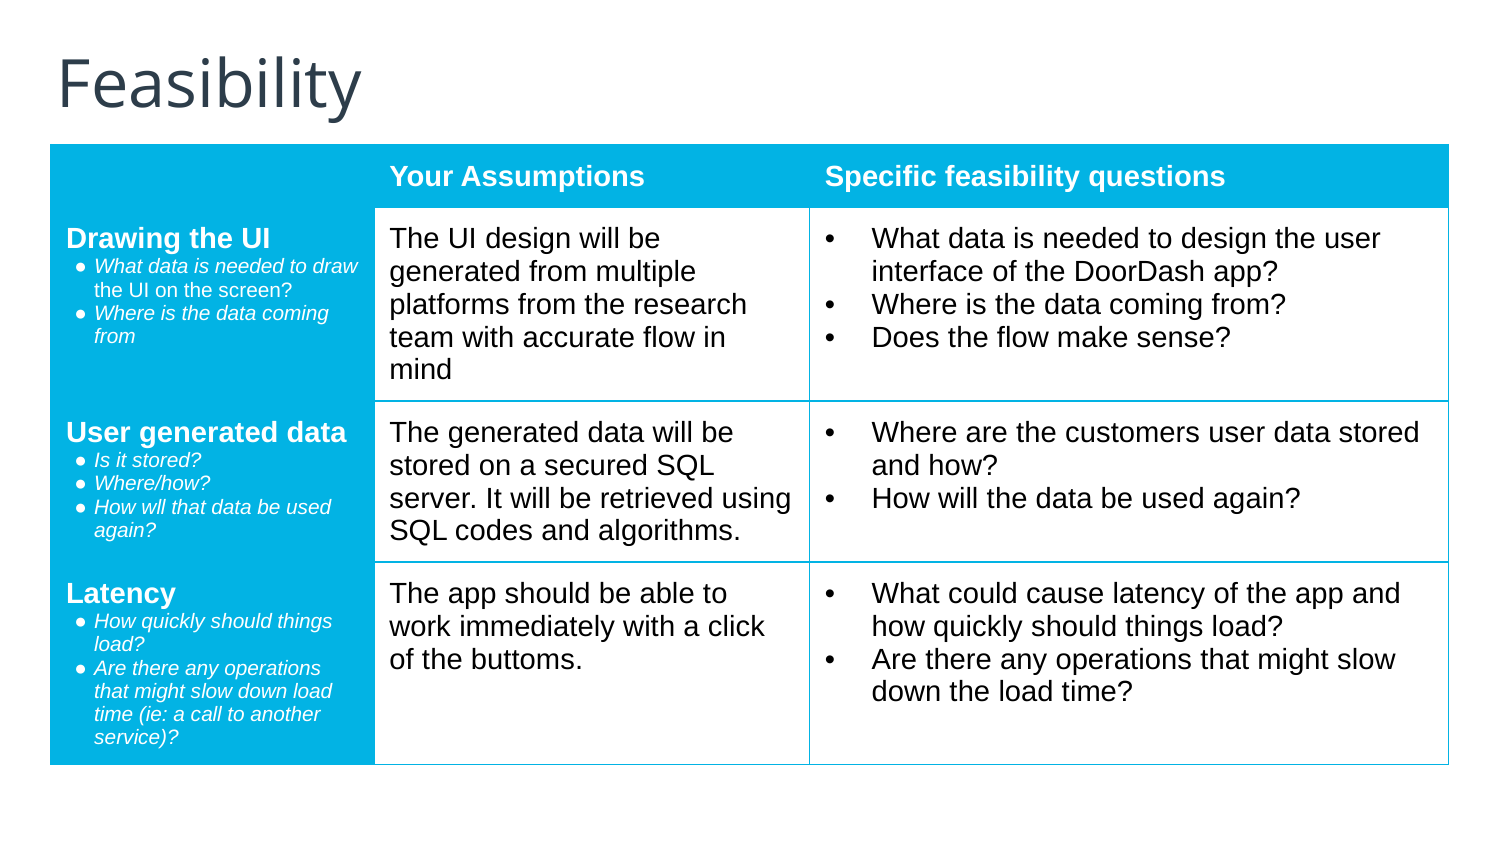

# Feasibility
|  | Your Assumptions | Specific feasibility questions |
| --- | --- | --- |
| Drawing the UI What data is needed to draw the UI on the screen? Where is the data coming from | The UI design will be generated from multiple platforms from the research team with accurate flow in mind | What data is needed to design the user interface of the DoorDash app? Where is the data coming from? Does the flow make sense? |
| User generated data Is it stored? Where/how? How wll that data be used again? | The generated data will be stored on a secured SQL server. It will be retrieved using SQL codes and algorithms. | Where are the customers user data stored and how? How will the data be used again? |
| Latency How quickly should things load? Are there any operations that might slow down load time (ie: a call to another service)? | The app should be able to work immediately with a click of the buttoms. | What could cause latency of the app and how quickly should things load? Are there any operations that might slow down the load time? |